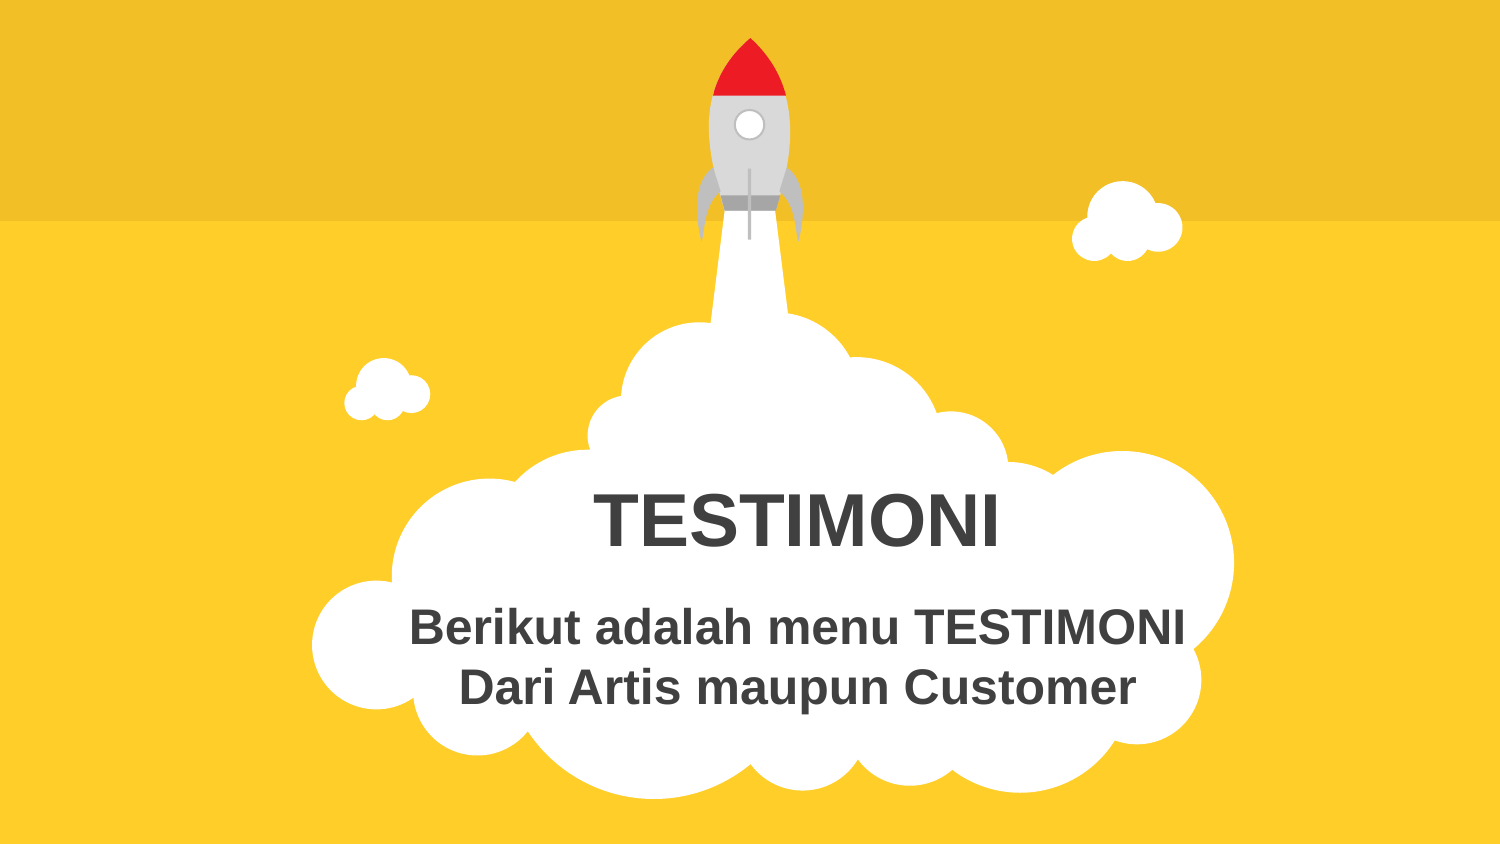

TESTIMONI
Berikut adalah menu TESTIMONI
Dari Artis maupun Customer